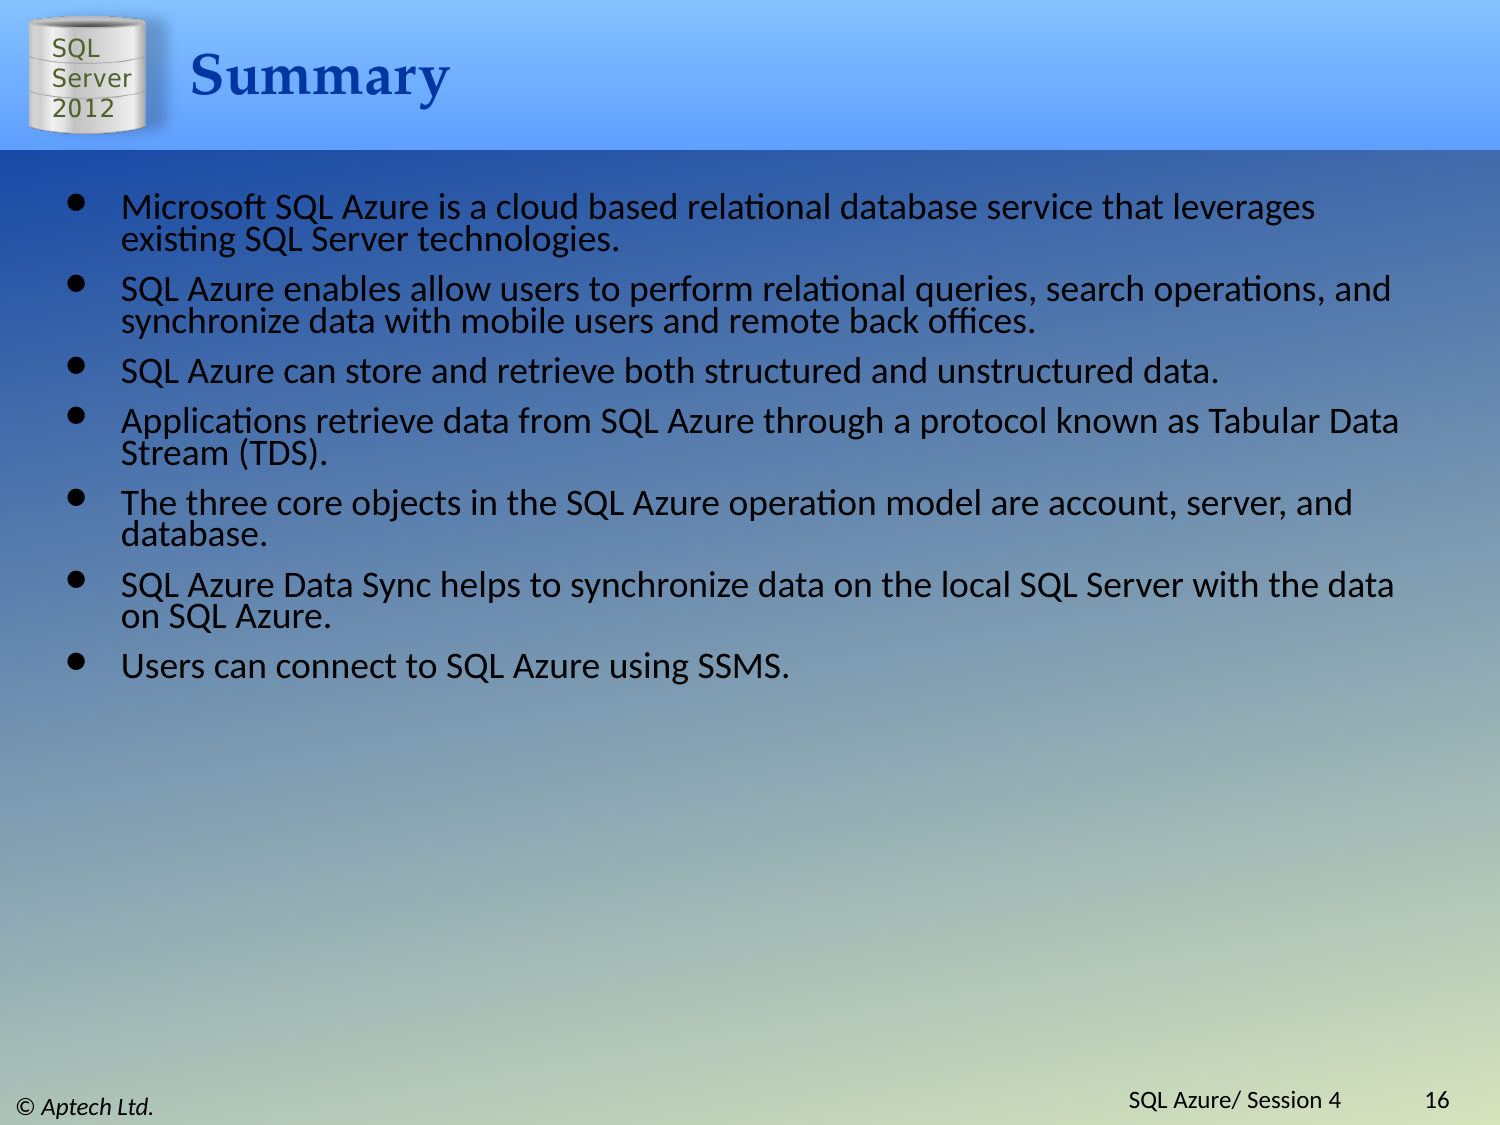

# Summary
Microsoft SQL Azure is a cloud based relational database service that leverages existing SQL Server technologies.
SQL Azure enables allow users to perform relational queries, search operations, and synchronize data with mobile users and remote back offices.
SQL Azure can store and retrieve both structured and unstructured data.
Applications retrieve data from SQL Azure through a protocol known as Tabular Data Stream (TDS).
The three core objects in the SQL Azure operation model are account, server, and database.
SQL Azure Data Sync helps to synchronize data on the local SQL Server with the data on SQL Azure.
Users can connect to SQL Azure using SSMS.
SQL Azure/ Session 4
16